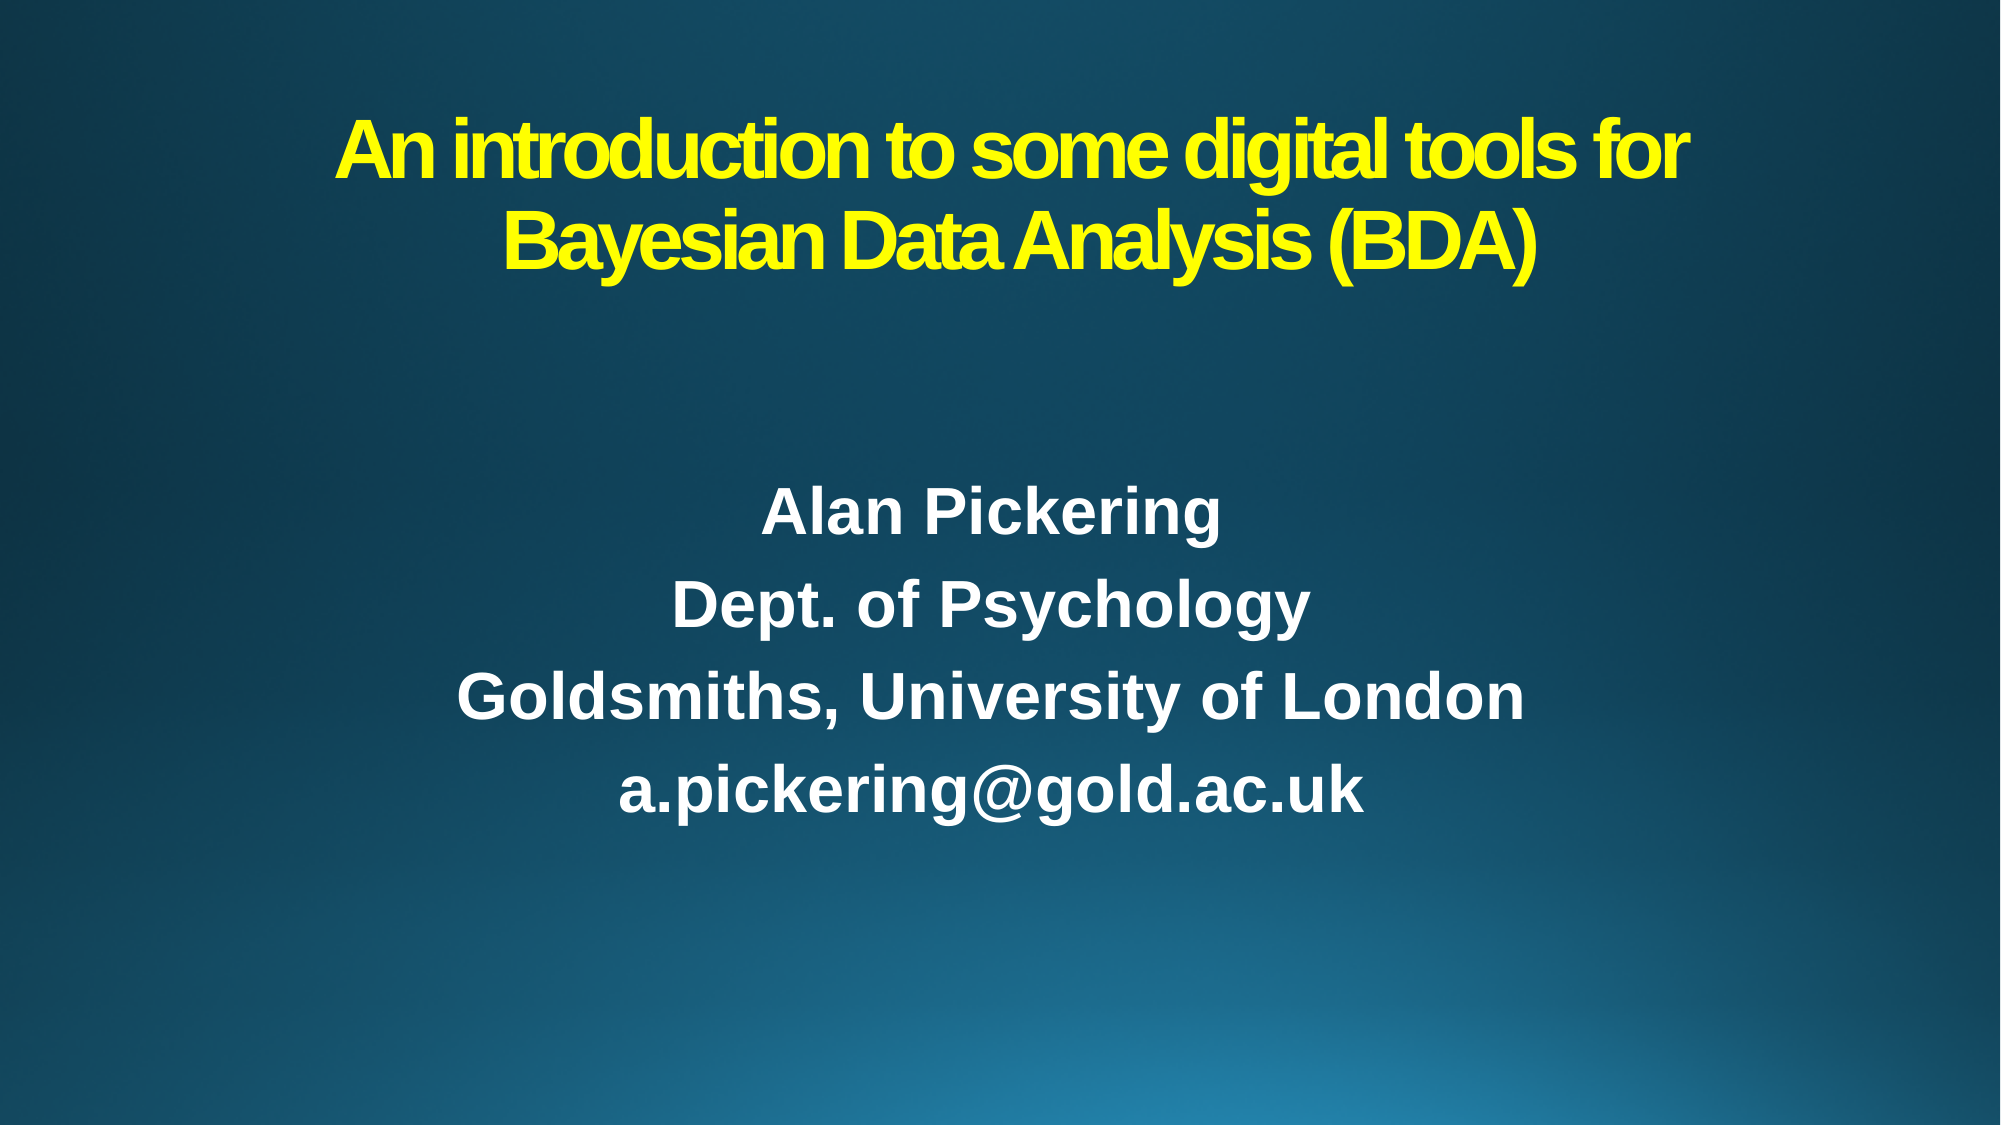

# An introduction to some digital tools for Bayesian Data Analysis (BDA)
Alan Pickering
Dept. of Psychology
Goldsmiths, University of London
a.pickering@gold.ac.uk